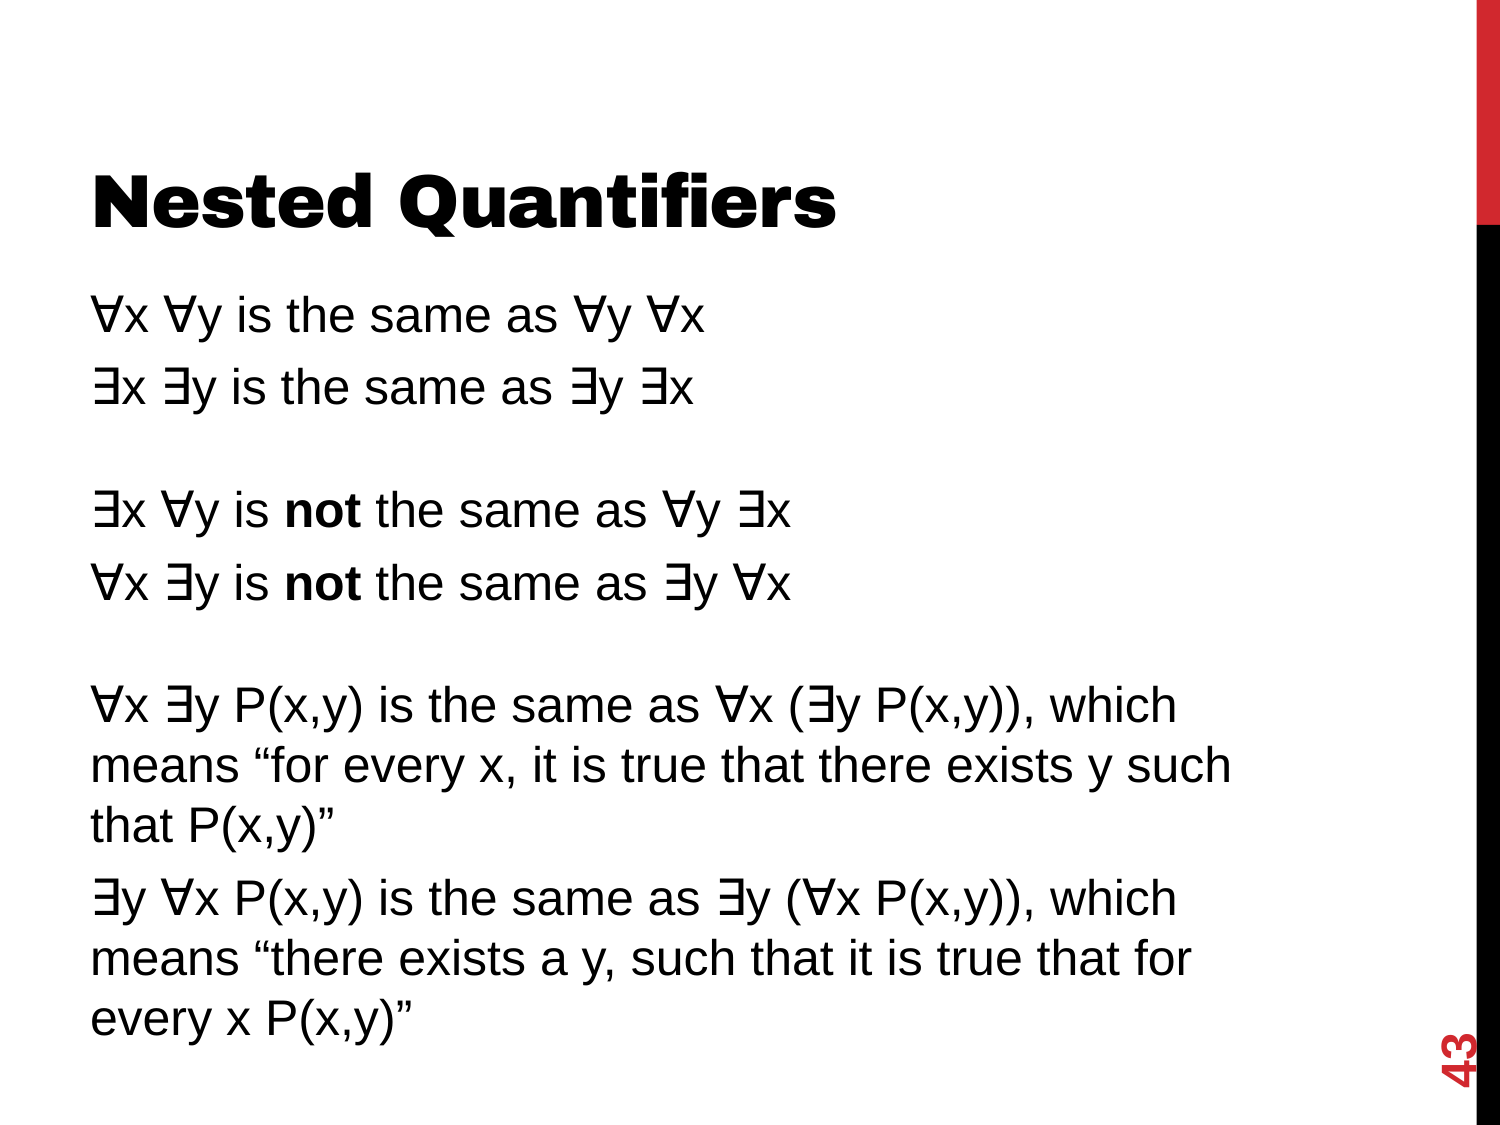

# Nested Quantifiers
∀x ∀y is the same as ∀y ∀x
∃x ∃y is the same as ∃y ∃x
∃x ∀y is not the same as ∀y ∃x
∀x ∃y is not the same as ∃y ∀x
∀x ∃y P(x,y) is the same as ∀x (∃y P(x,y)), which means “for every x, it is true that there exists y such that P(x,y)”
∃y ∀x P(x,y) is the same as ∃y (∀x P(x,y)), which means “there exists a y, such that it is true that for every x P(x,y)”
43